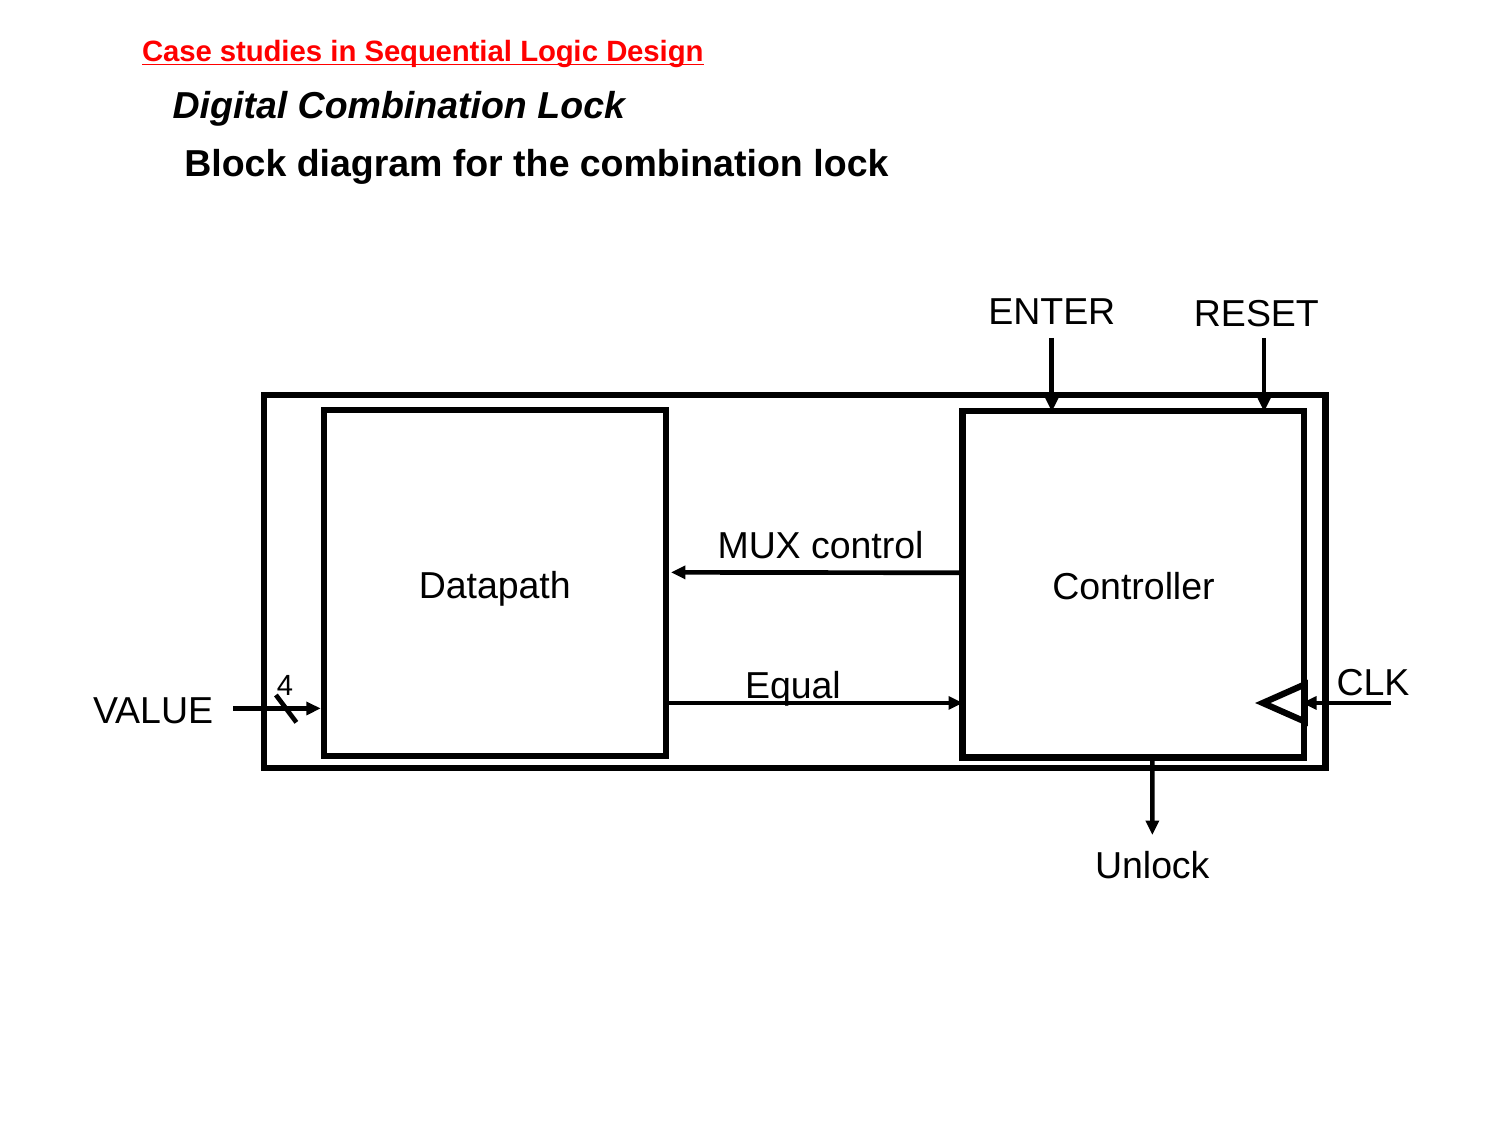

Case studies in Sequential Logic Design
Digital Combination Lock
Block diagram for the combination lock
ENTER
RESET

Datapath
C1
C2
C3
Controller
4
4
4
MUX control
Controller
Multiplexer
4
CLK
4
Equal
Comparator
VALUE

Unlock